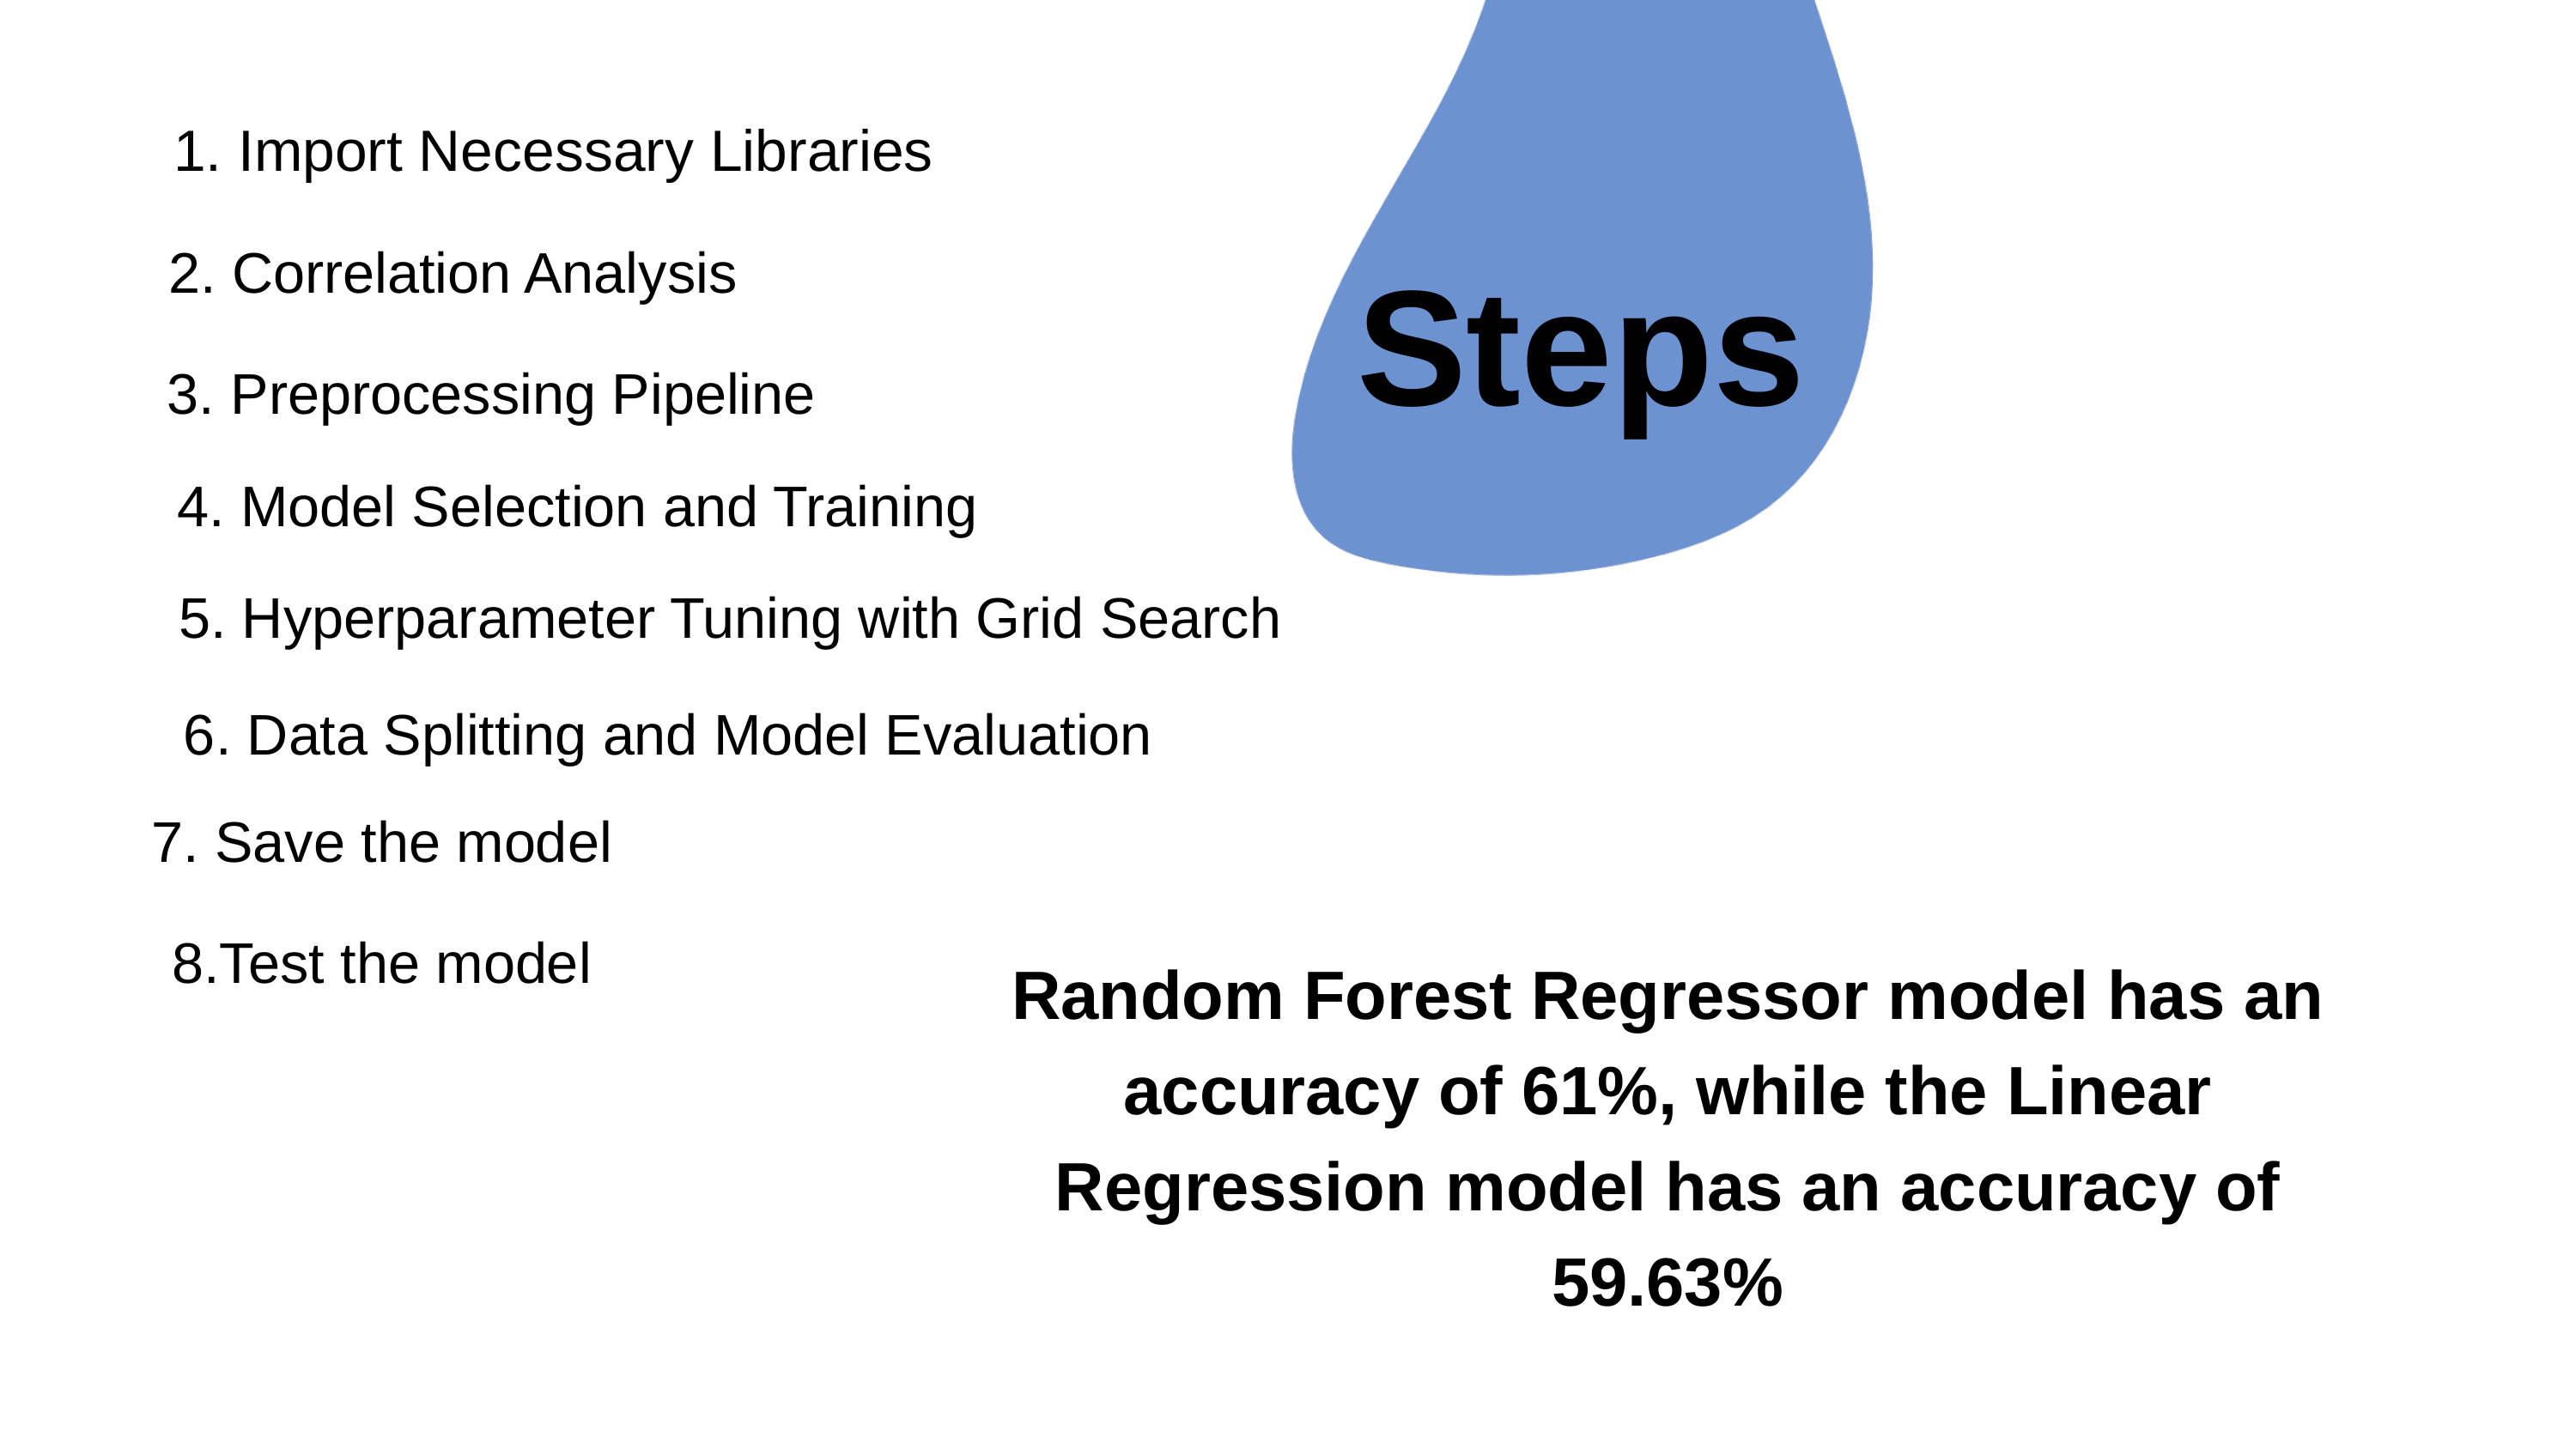

1. Import Necessary Libraries
Steps
2. Correlation Analysis
3. Preprocessing Pipeline

4. Model Selection and Training

5. Hyperparameter Tuning with Grid Search

6. Data Splitting and Model Evaluation

7. Save the model

8.Test the model

Random Forest Regressor model has an accuracy of 61%, while the Linear Regression model has an accuracy of 59.63%